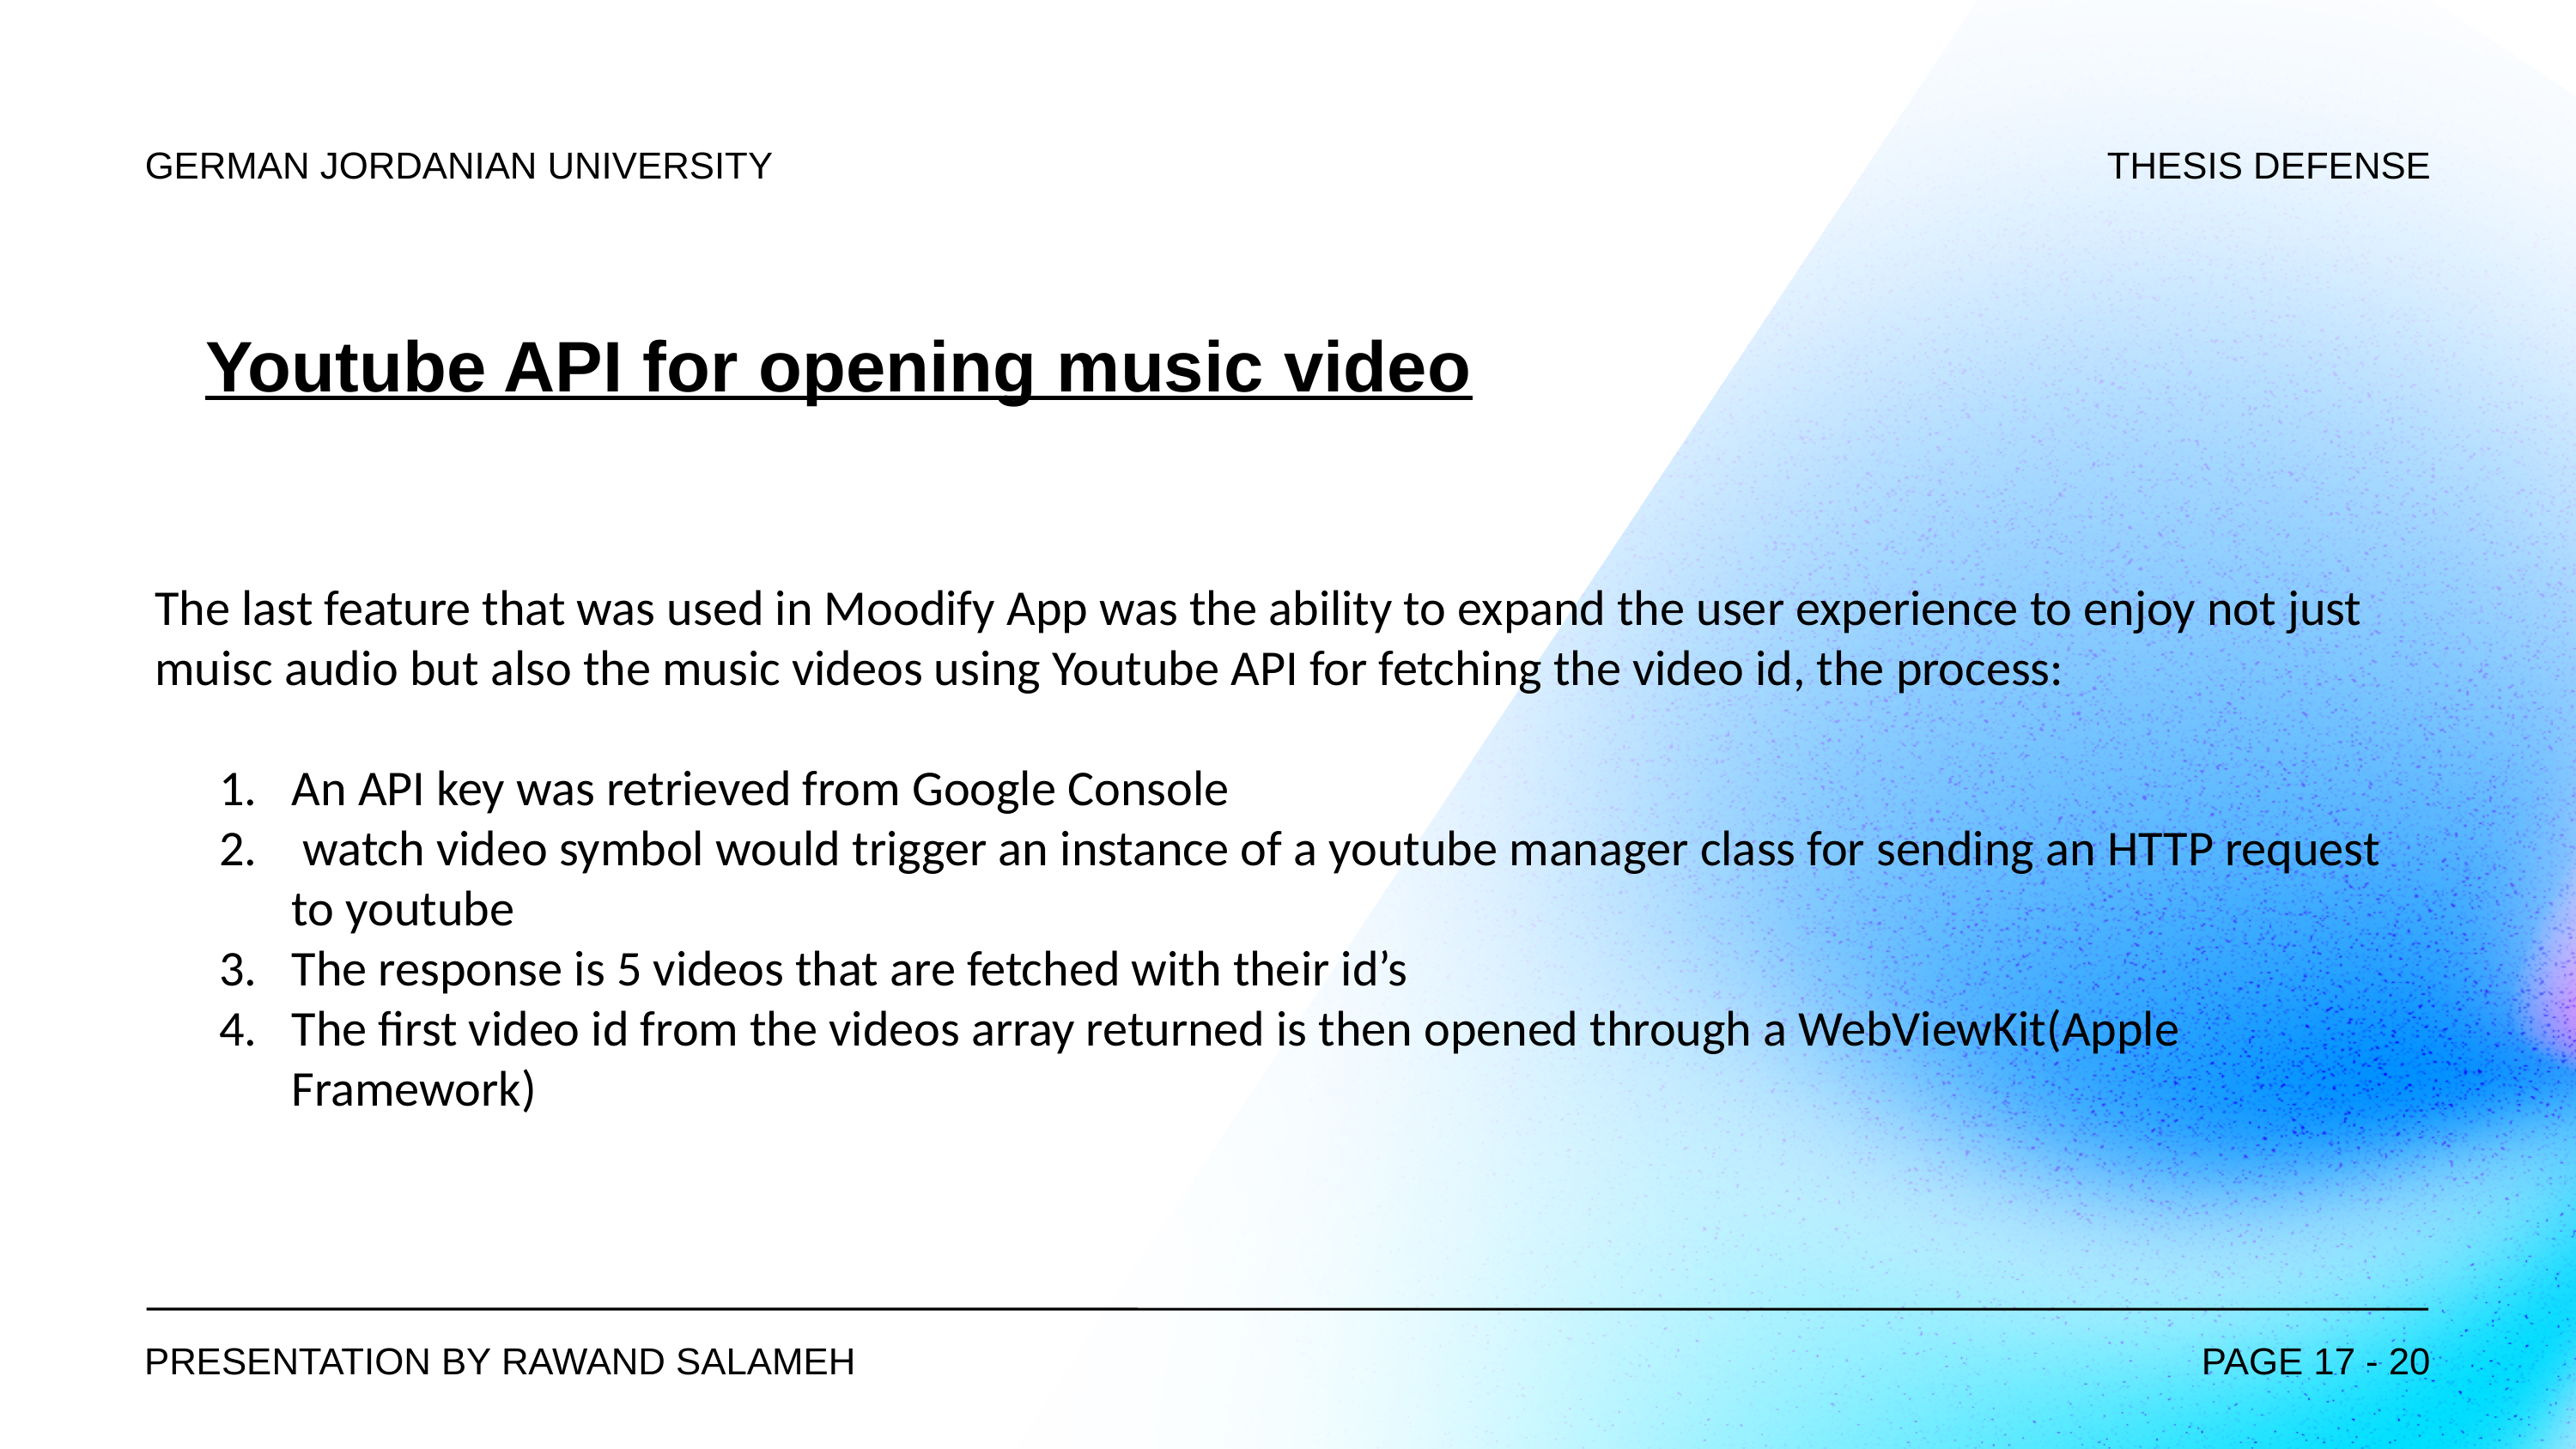

GERMAN JORDANIAN UNIVERSITY
THESIS DEFENSE
# Youtube API for opening music video
The last feature that was used in Moodify App was the ability to expand the user experience to enjoy not just muisc audio but also the music videos using Youtube API for fetching the video id, the process:

An API key was retrieved from Google Console
 watch video symbol would trigger an instance of a youtube manager class for sending an HTTP request to youtube
The response is 5 videos that are fetched with their id’s
The first video id from the videos array returned is then opened through a WebViewKit(Apple Framework)

PRESENTATION BY RAWAND SALAMEH
PAGE 17 - 20